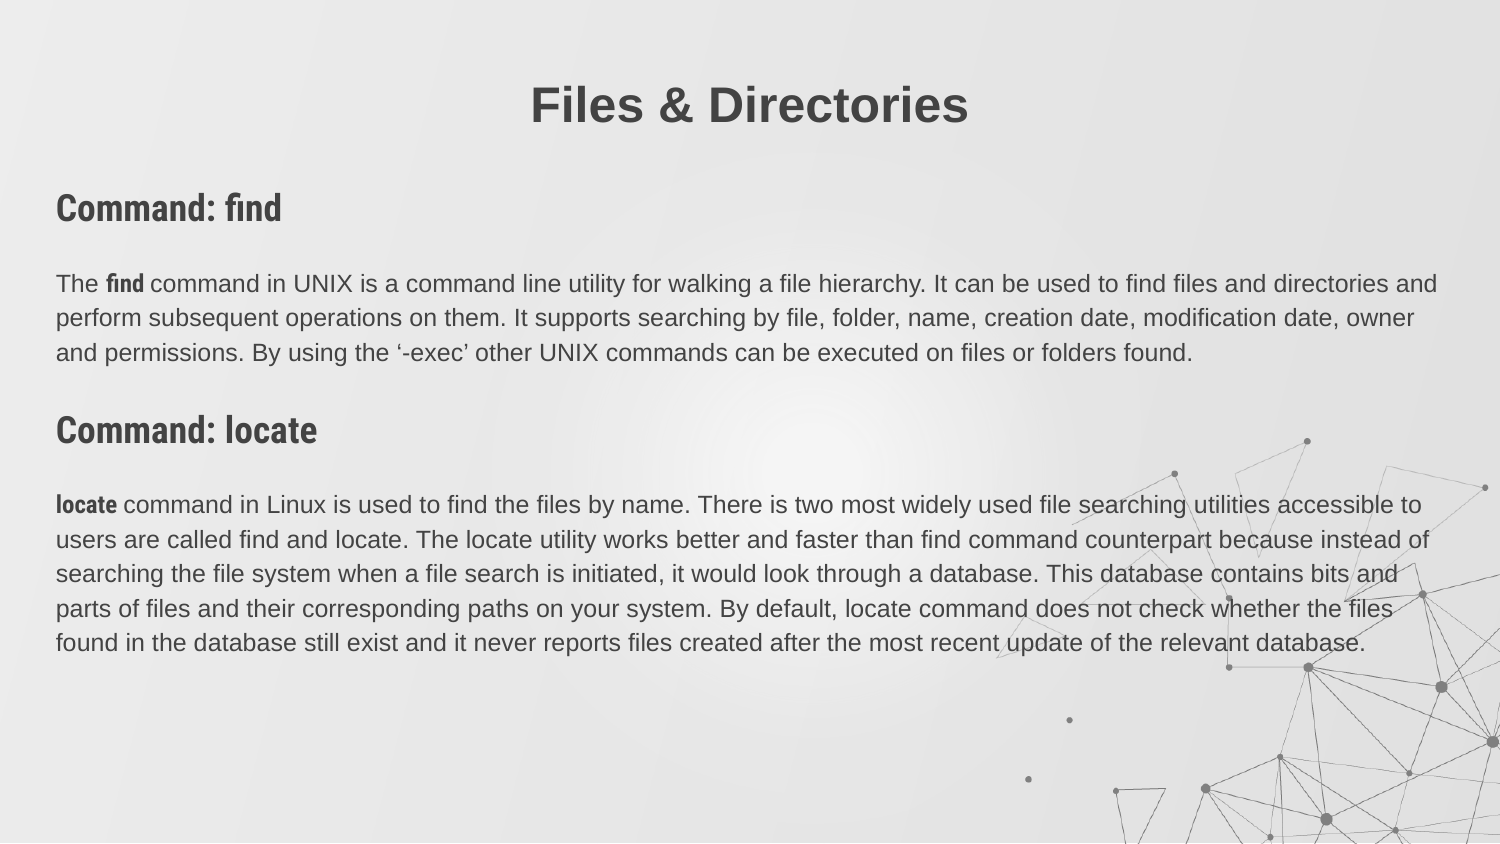

# Files & Directories
Command: find
The find command in UNIX is a command line utility for walking a file hierarchy. It can be used to find files and directories and perform subsequent operations on them. It supports searching by file, folder, name, creation date, modification date, owner and permissions. By using the ‘-exec’ other UNIX commands can be executed on files or folders found.
Command: locate
locate command in Linux is used to find the files by name. There is two most widely used file searching utilities accessible to users are called find and locate. The locate utility works better and faster than find command counterpart because instead of searching the file system when a file search is initiated, it would look through a database. This database contains bits and parts of files and their corresponding paths on your system. By default, locate command does not check whether the files found in the database still exist and it never reports files created after the most recent update of the relevant database.